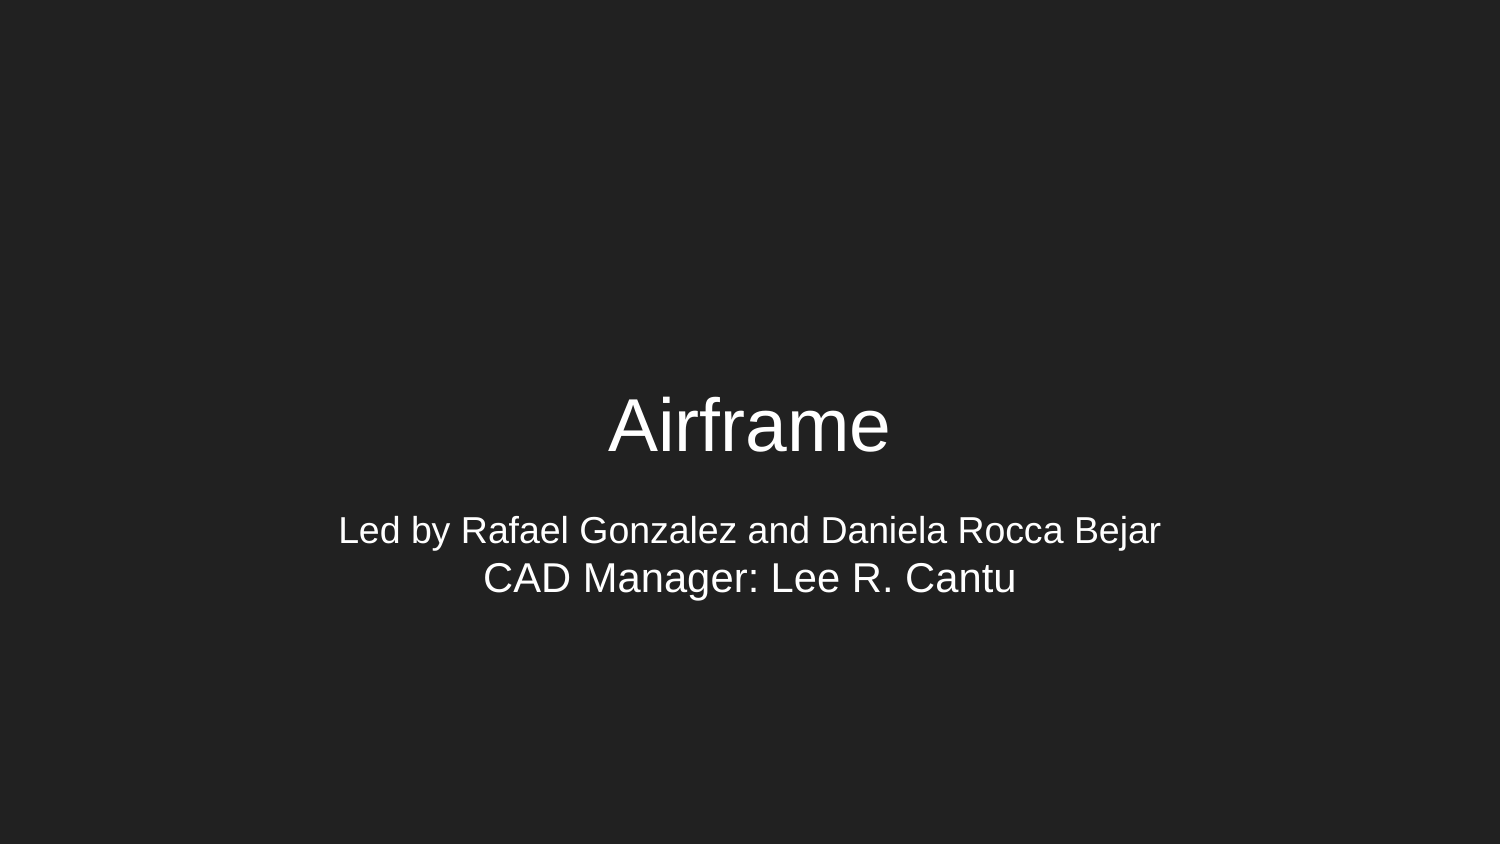

# Airframe
Led by Rafael Gonzalez and Daniela Rocca Bejar
CAD Manager: Lee R. Cantu